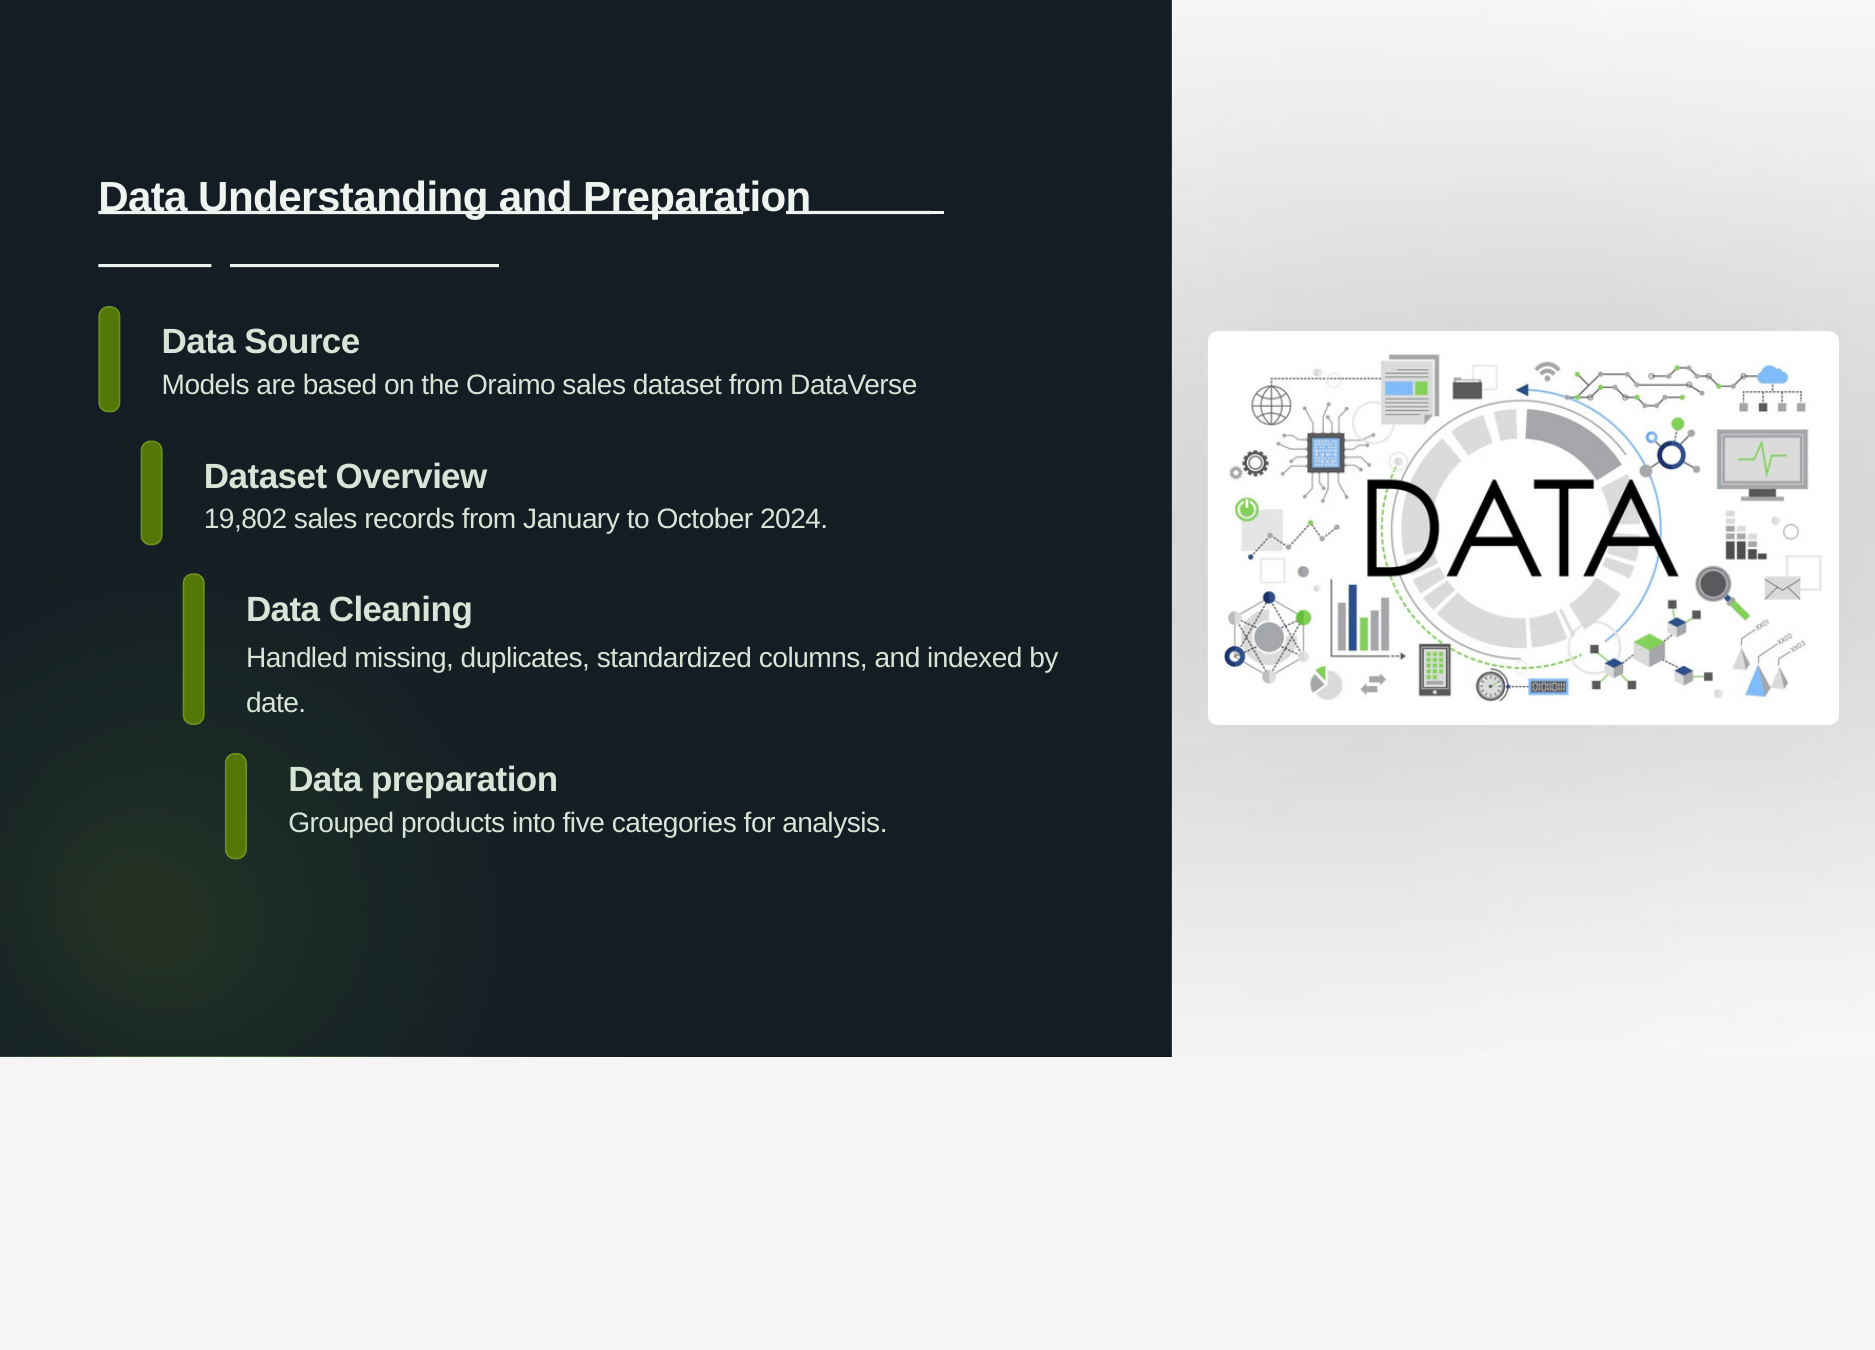

Data Understanding and Preparation

Data Source
Models are based on the Oraimo sales dataset from DataVerse

Dataset Overview
19,802 sales records from January to October 2024.

Data Cleaning
Handled missing, duplicates, standardized columns, and indexed by date.

Data preparation
Grouped products into five categories for analysis.